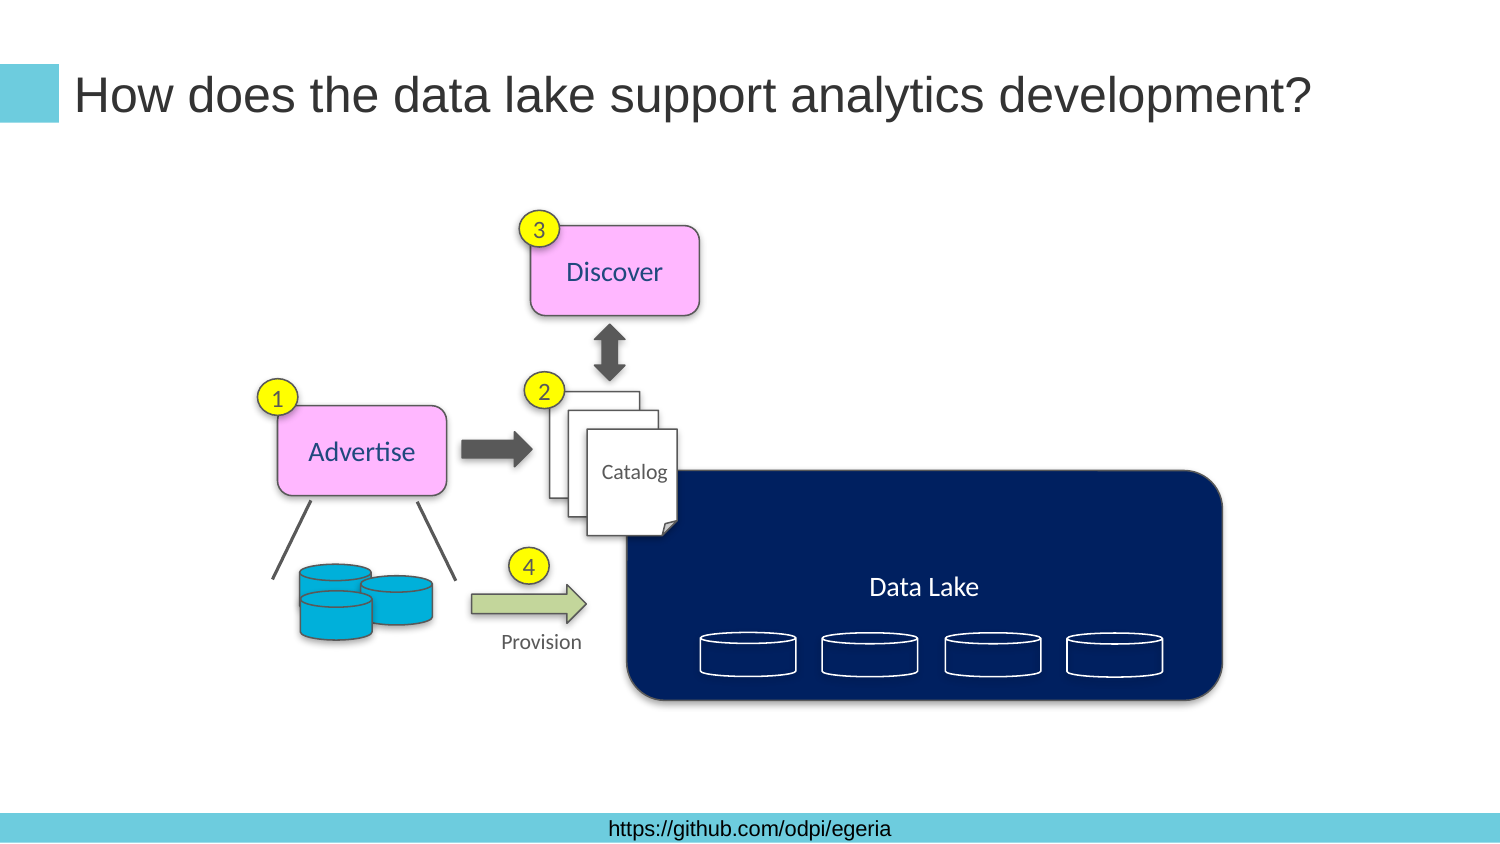

# How does the data lake support analytics development?
3
Discover

2
1

Advertise

Catalog
Data Lake
4

Provision